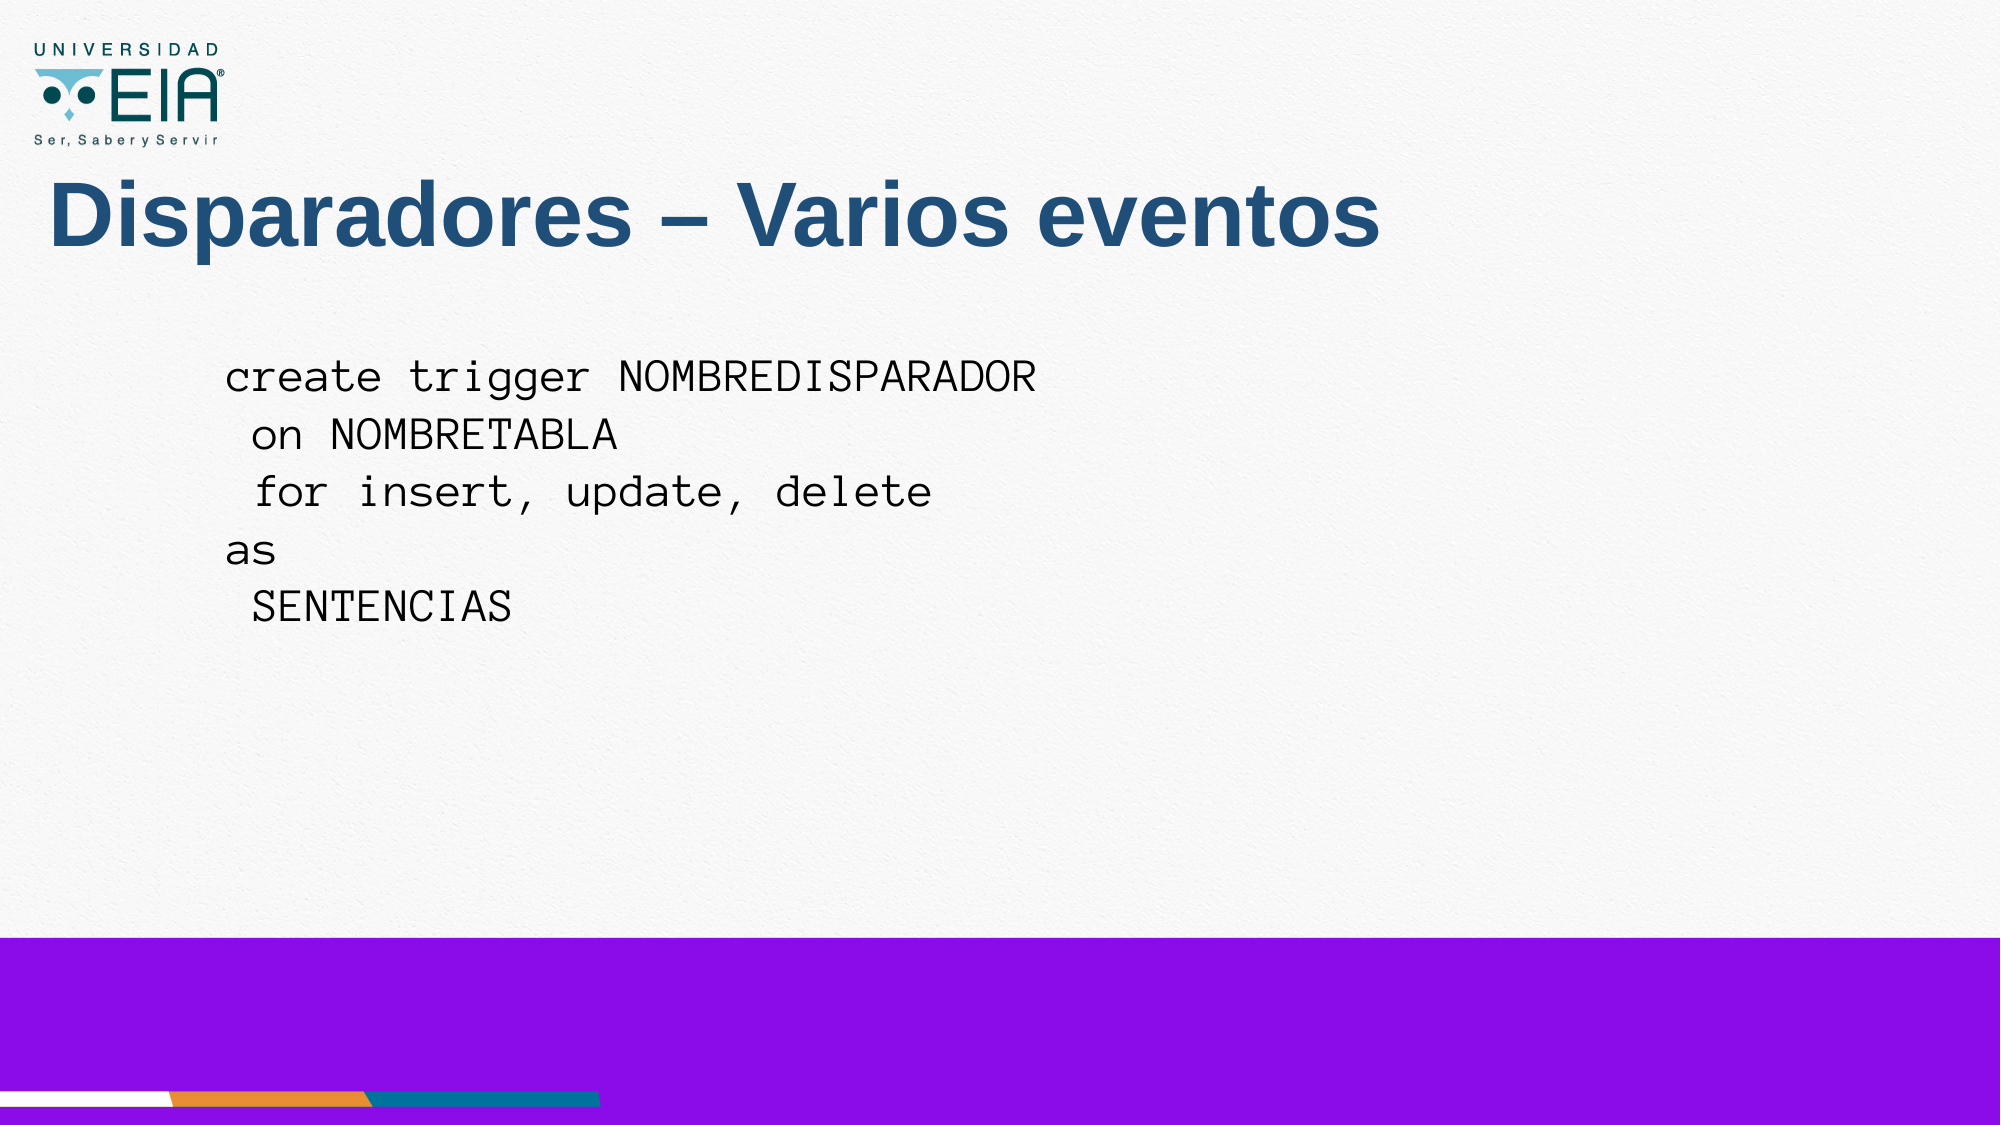

# Disparadores – Varios eventos
 create trigger NOMBREDISPARADOR
  on NOMBRETABLA
  for insert, update, delete
 as
  SENTENCIAS